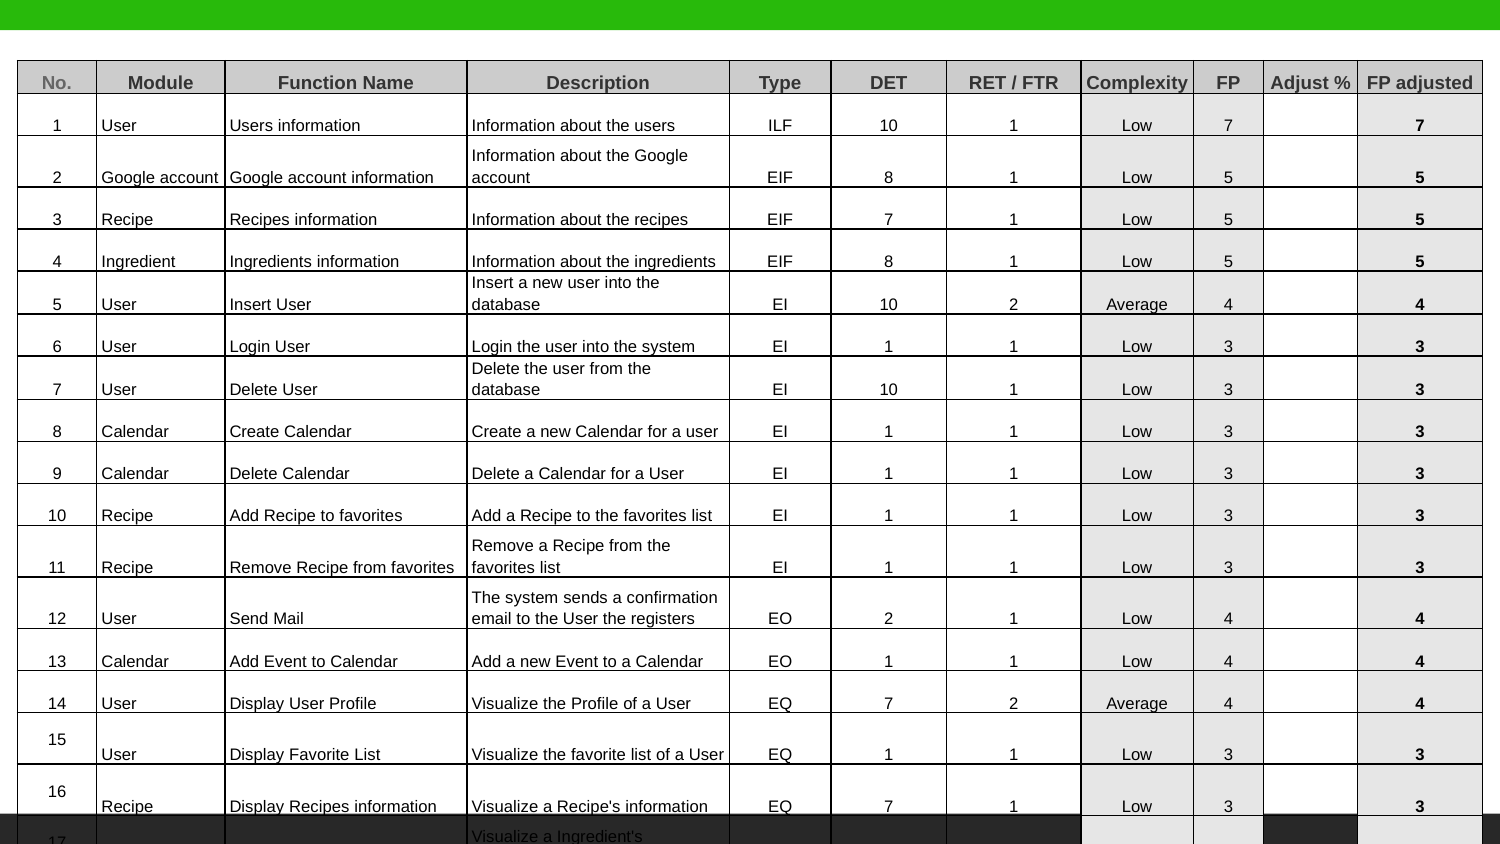

| No. | Module | Function Name | Description | Type | DET | RET / FTR | Complexity | FP | Adjust % | FP adjusted |
| --- | --- | --- | --- | --- | --- | --- | --- | --- | --- | --- |
| 1 | User | Users information | Information about the users | ILF | 10 | 1 | Low | 7 |  | 7 |
| 2 | Google account | Google account information | Information about the Google account | EIF | 8 | 1 | Low | 5 |  | 5 |
| 3 | Recipe | Recipes information | Information about the recipes | EIF | 7 | 1 | Low | 5 |  | 5 |
| 4 | Ingredient | Ingredients information | Information about the ingredients | EIF | 8 | 1 | Low | 5 |  | 5 |
| 5 | User | Insert User | Insert a new user into the database | EI | 10 | 2 | Average | 4 |  | 4 |
| 6 | User | Login User | Login the user into the system | EI | 1 | 1 | Low | 3 |  | 3 |
| 7 | User | Delete User | Delete the user from the database | EI | 10 | 1 | Low | 3 |  | 3 |
| 8 | Calendar | Create Calendar | Create a new Calendar for a user | EI | 1 | 1 | Low | 3 |  | 3 |
| 9 | Calendar | Delete Calendar | Delete a Calendar for a User | EI | 1 | 1 | Low | 3 |  | 3 |
| 10 | Recipe | Add Recipe to favorites | Add a Recipe to the favorites list | EI | 1 | 1 | Low | 3 |  | 3 |
| 11 | Recipe | Remove Recipe from favorites | Remove a Recipe from the favorites list | EI | 1 | 1 | Low | 3 |  | 3 |
| 12 | User | Send Mail | The system sends a confirmation email to the User the registers | EO | 2 | 1 | Low | 4 |  | 4 |
| 13 | Calendar | Add Event to Calendar | Add a new Event to a Calendar | EO | 1 | 1 | Low | 4 |  | 4 |
| 14 | User | Display User Profile | Visualize the Profile of a User | EQ | 7 | 2 | Average | 4 |  | 4 |
| 15 | User | Display Favorite List | Visualize the favorite list of a User | EQ | 1 | 1 | Low | 3 |  | 3 |
| 16 | Recipe | Display Recipes information | Visualize a Recipe's information | EQ | 7 | 1 | Low | 3 |  | 3 |
| 17 | Ingredient | Display Ingredients information | Visualize a Ingredient's information | EQ | 8 | 1 | Low | 3 |  | 3 |